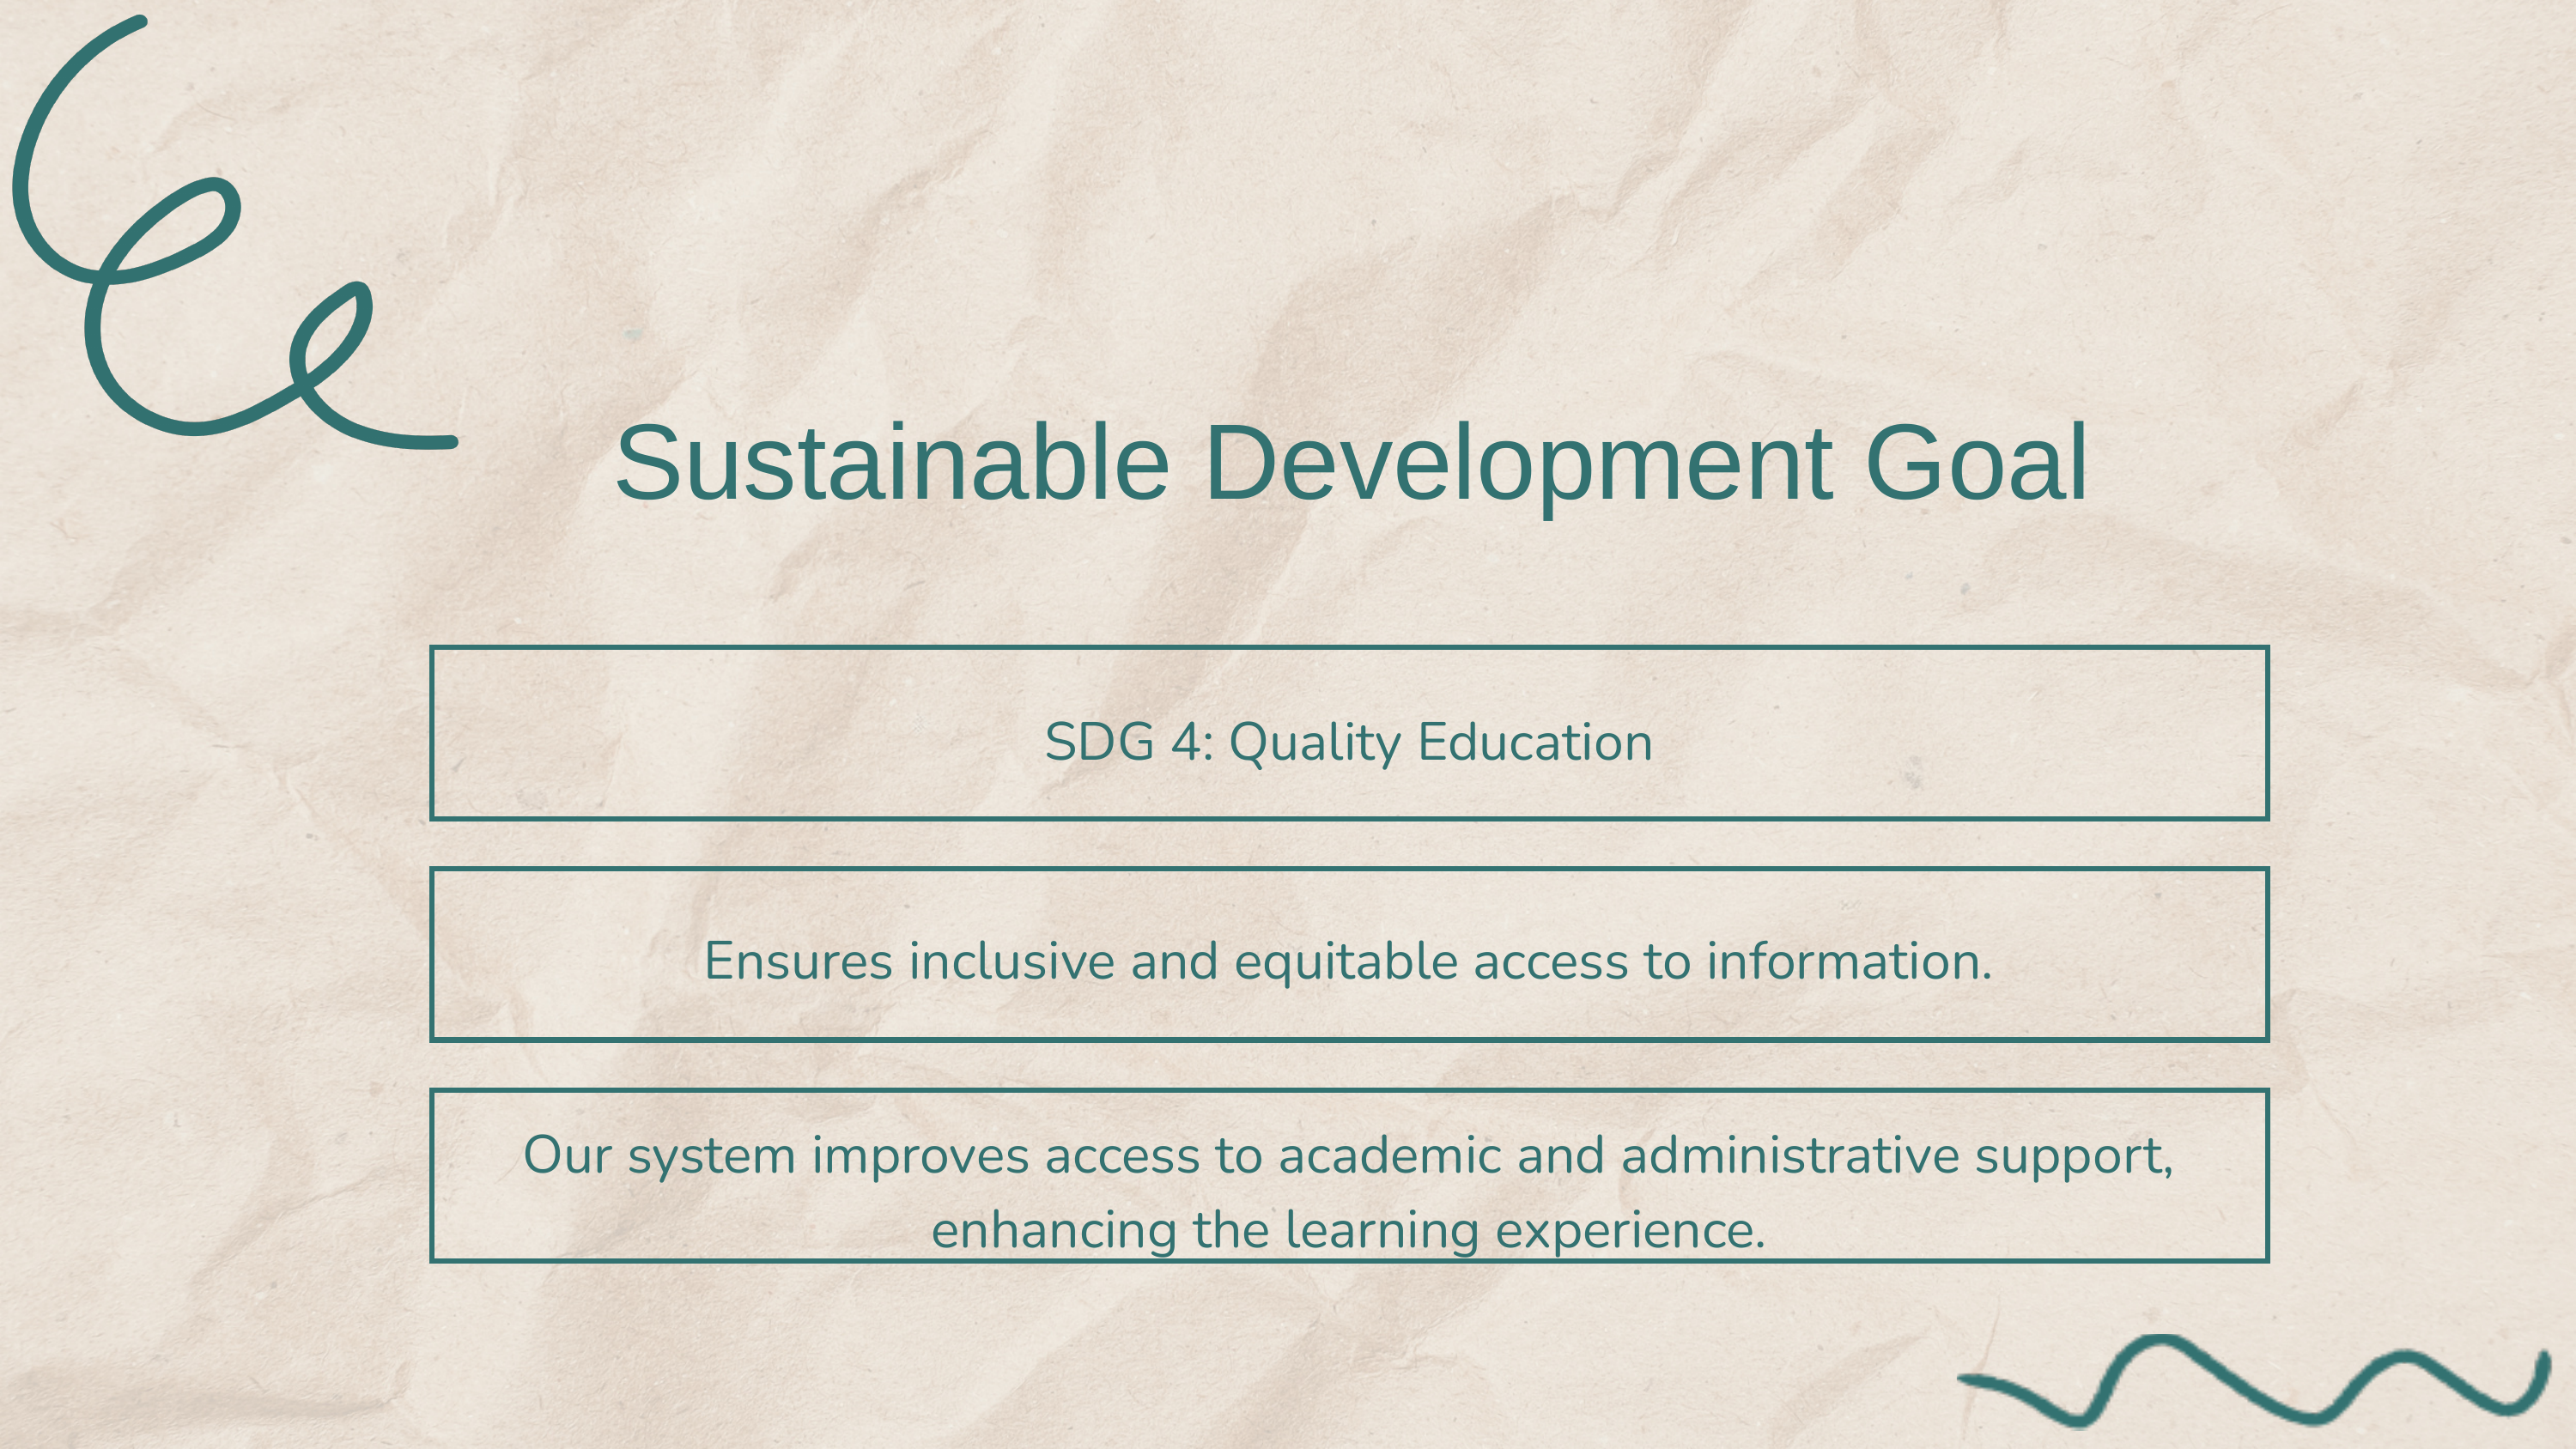

Sustainable Development Goal

SDG 4: Quality Education

Ensures inclusive and equitable access to information.

Our system improves access to academic and administrative support, enhancing the learning experience.